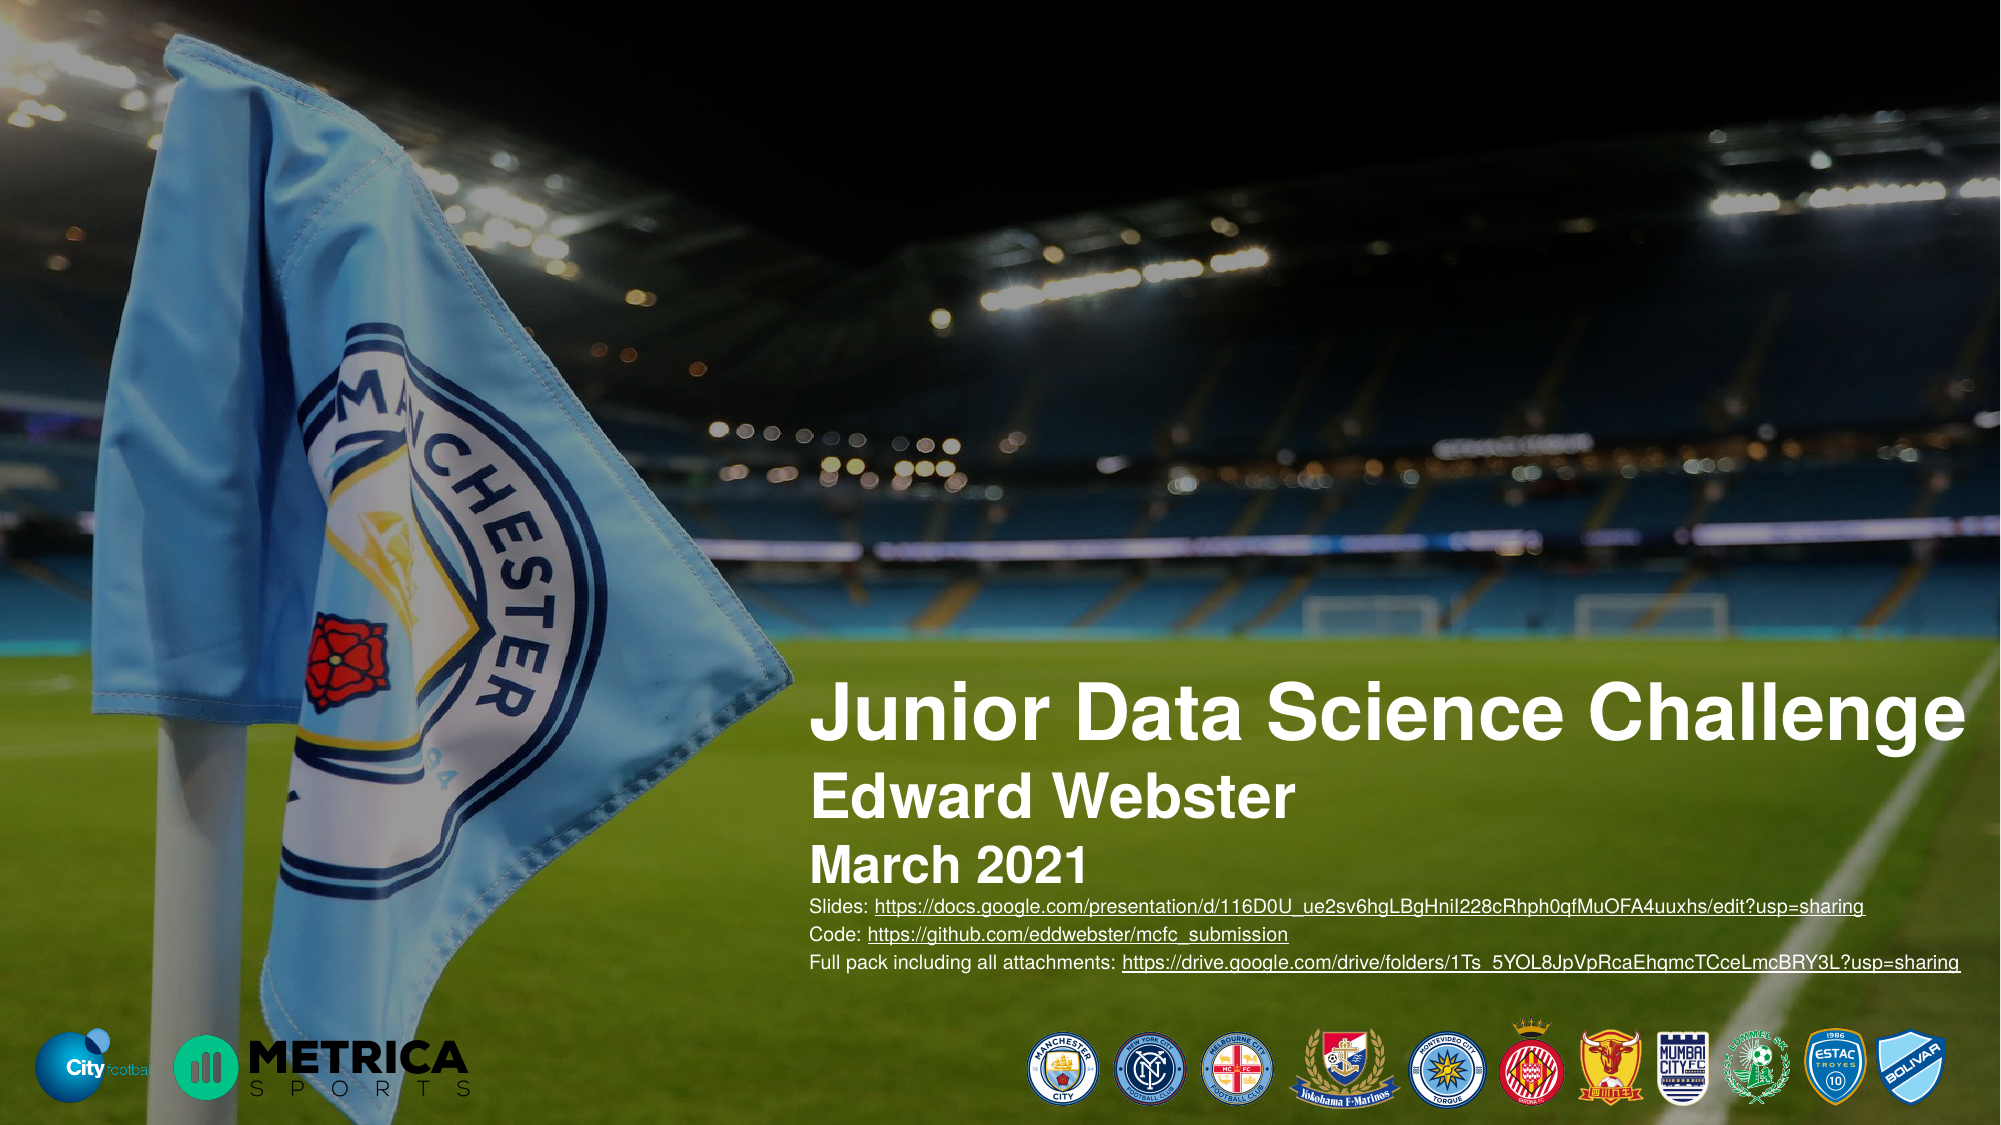

Junior Data Science Challenge
Edward Webster
March 2021
Slides: https://docs.google.com/presentation/d/116D0U_ue2sv6hgLBgHniI228cRhph0qfMuOFA4uuxhs/edit?usp=sharing
Code: https://github.com/eddwebster/mcfc_submission
Full pack including all attachments: https://drive.google.com/drive/folders/1Ts_5YOL8JpVpRcaEhqmcTCceLmcBRY3L?usp=sharing